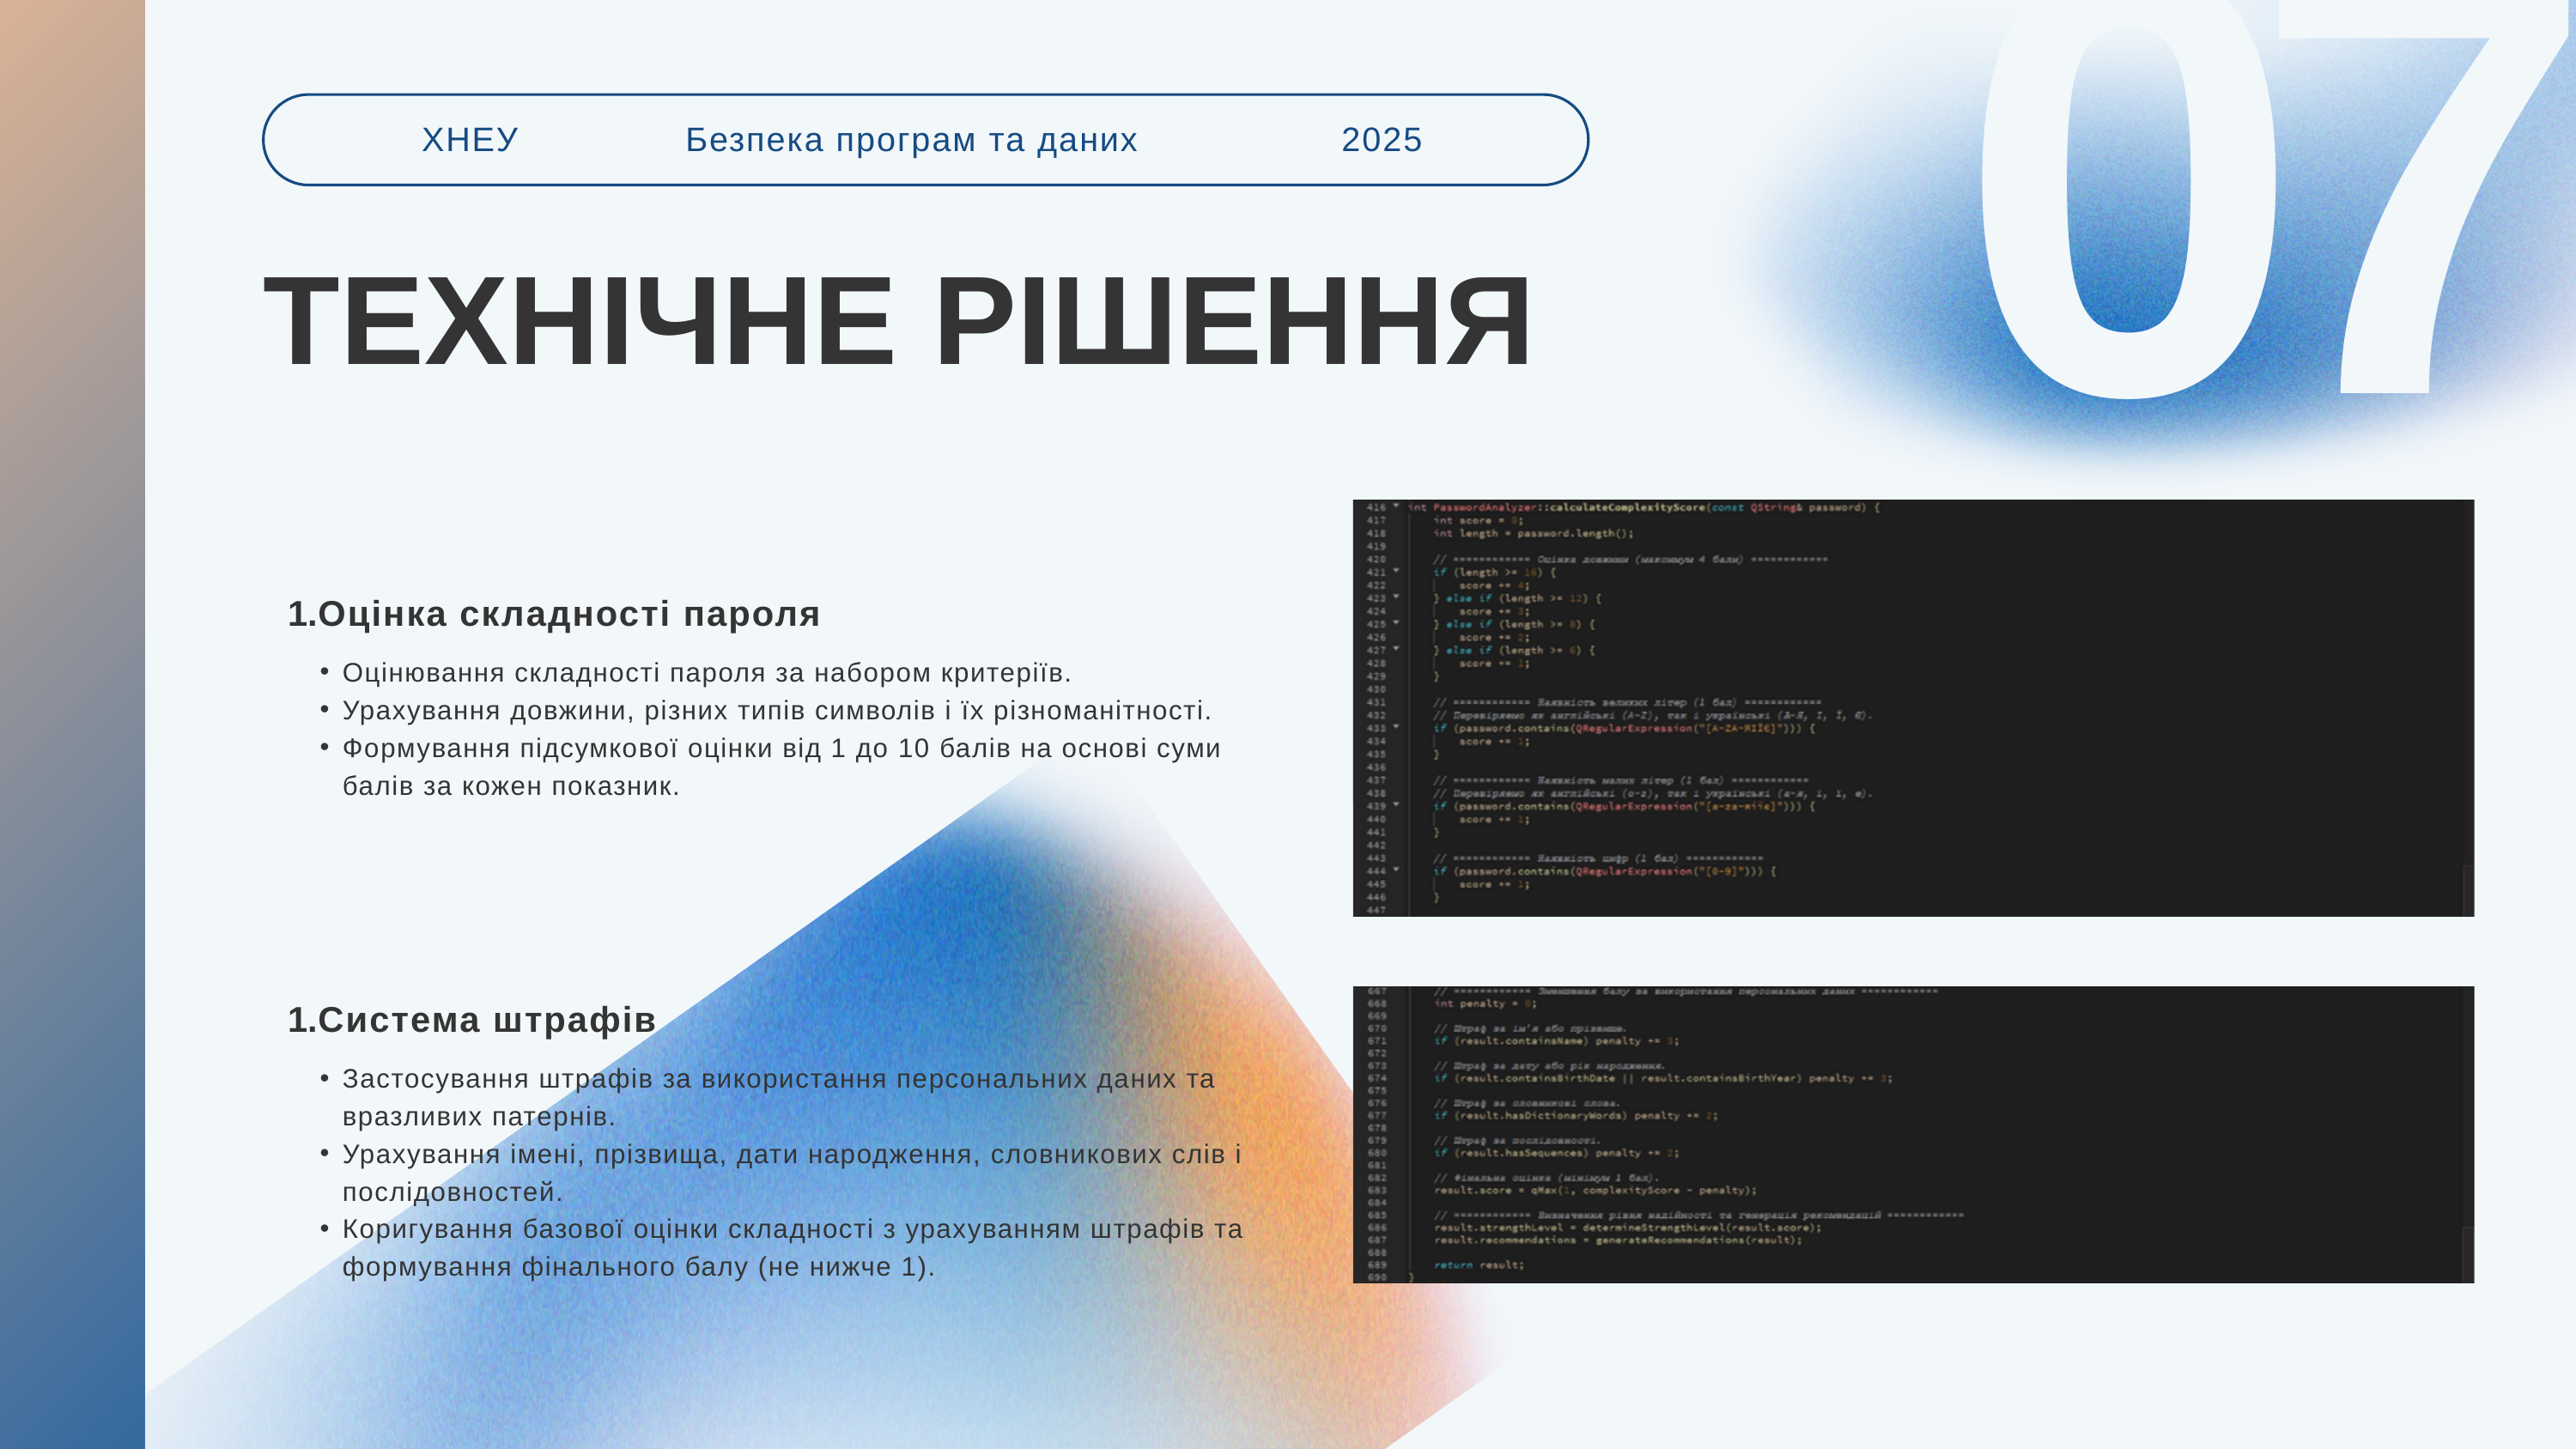

07

ХНЕУ
Безпека програм та даних
2025
ТЕХНІЧНЕ РІШЕННЯ

Оцінка складності пароля
Оцінювання складності пароля за набором критеріїв.
Урахування довжини, різних типів символів і їх різноманітності.
Формування підсумкової оцінки від 1 до 10 балів на основі суми балів за кожен показник.

Система штрафів
Застосування штрафів за використання персональних даних та вразливих патернів.
Урахування імені, прізвища, дати народження, словникових слів і послідовностей.
Коригування базової оцінки складності з урахуванням штрафів та формування фінального балу (не нижче 1).